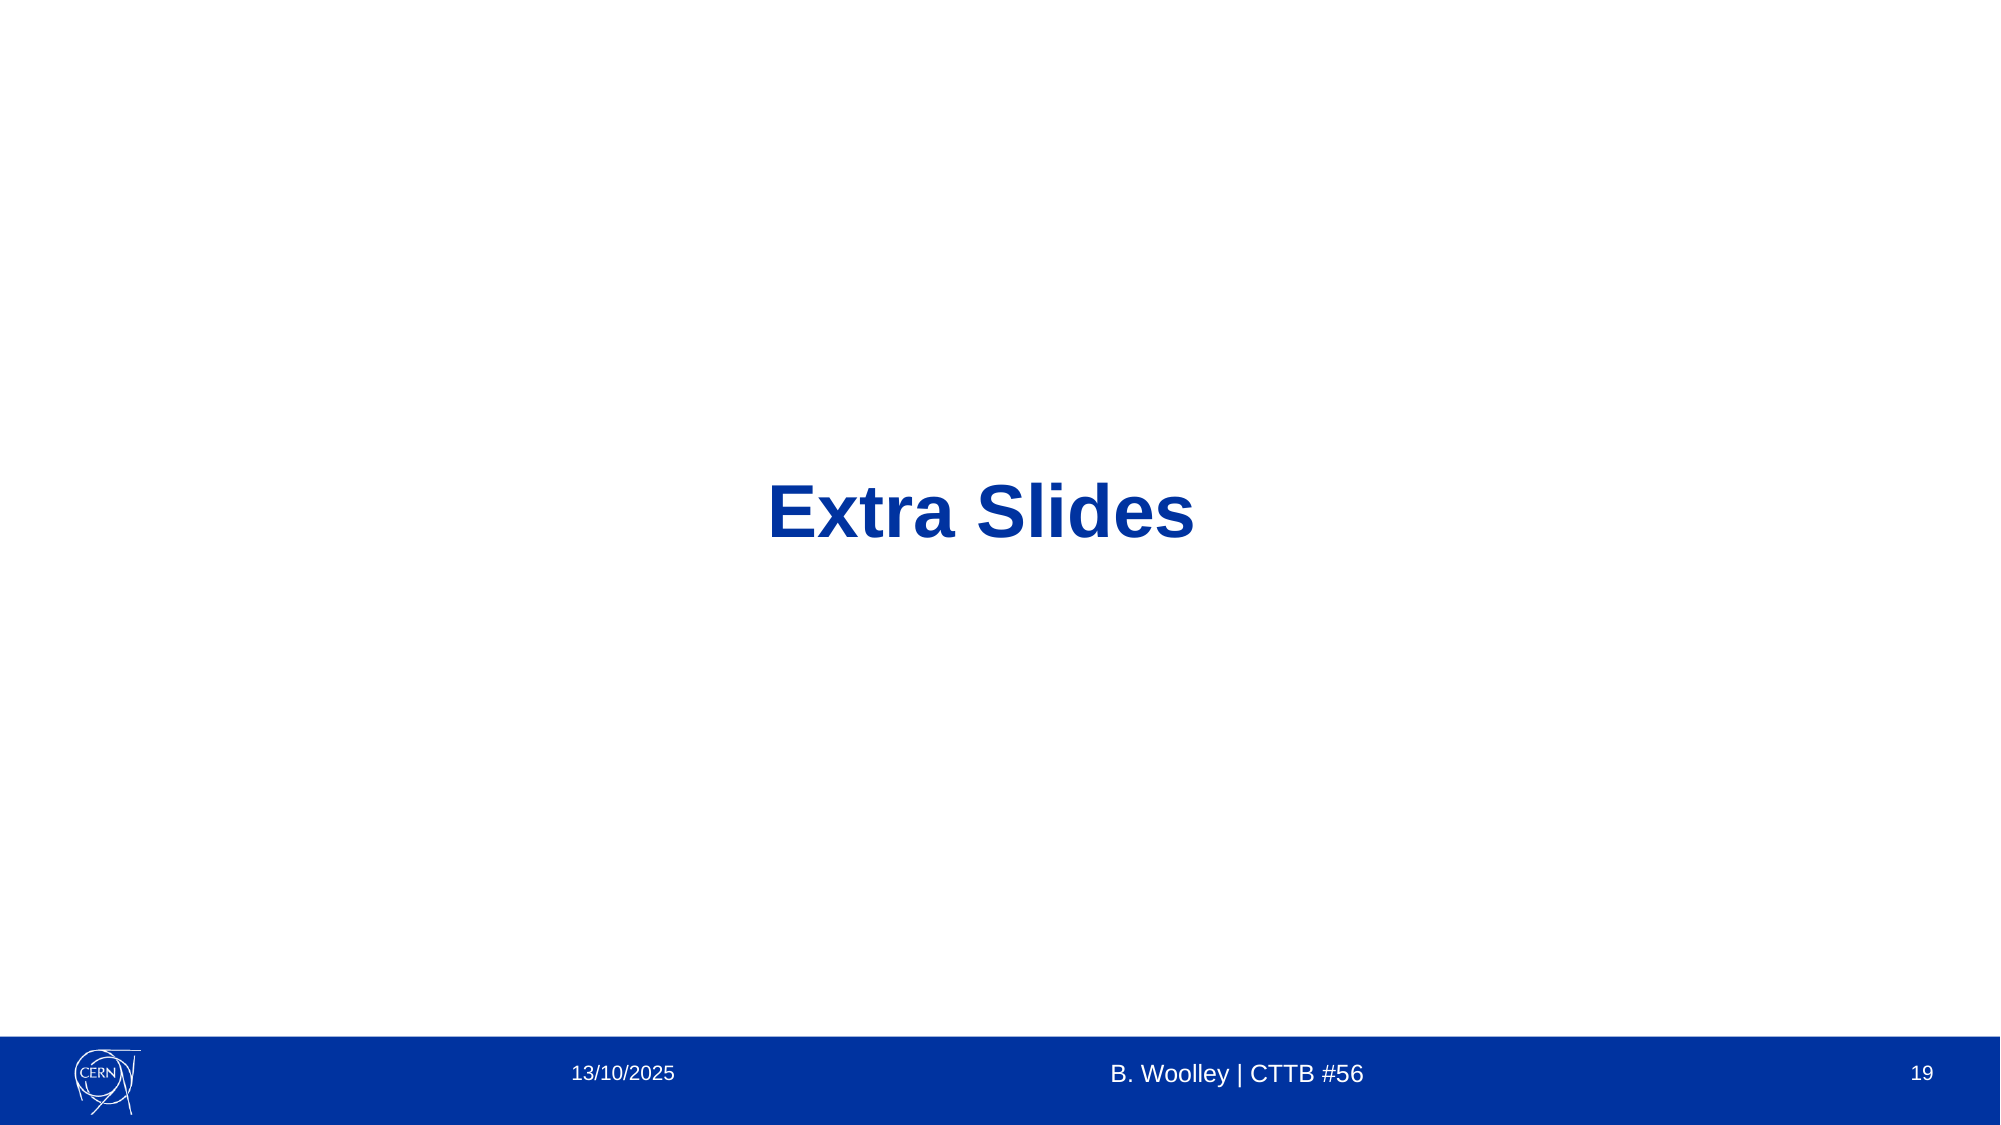

# Extra Slides
13/10/2025
B. Woolley | CTTB #56
19